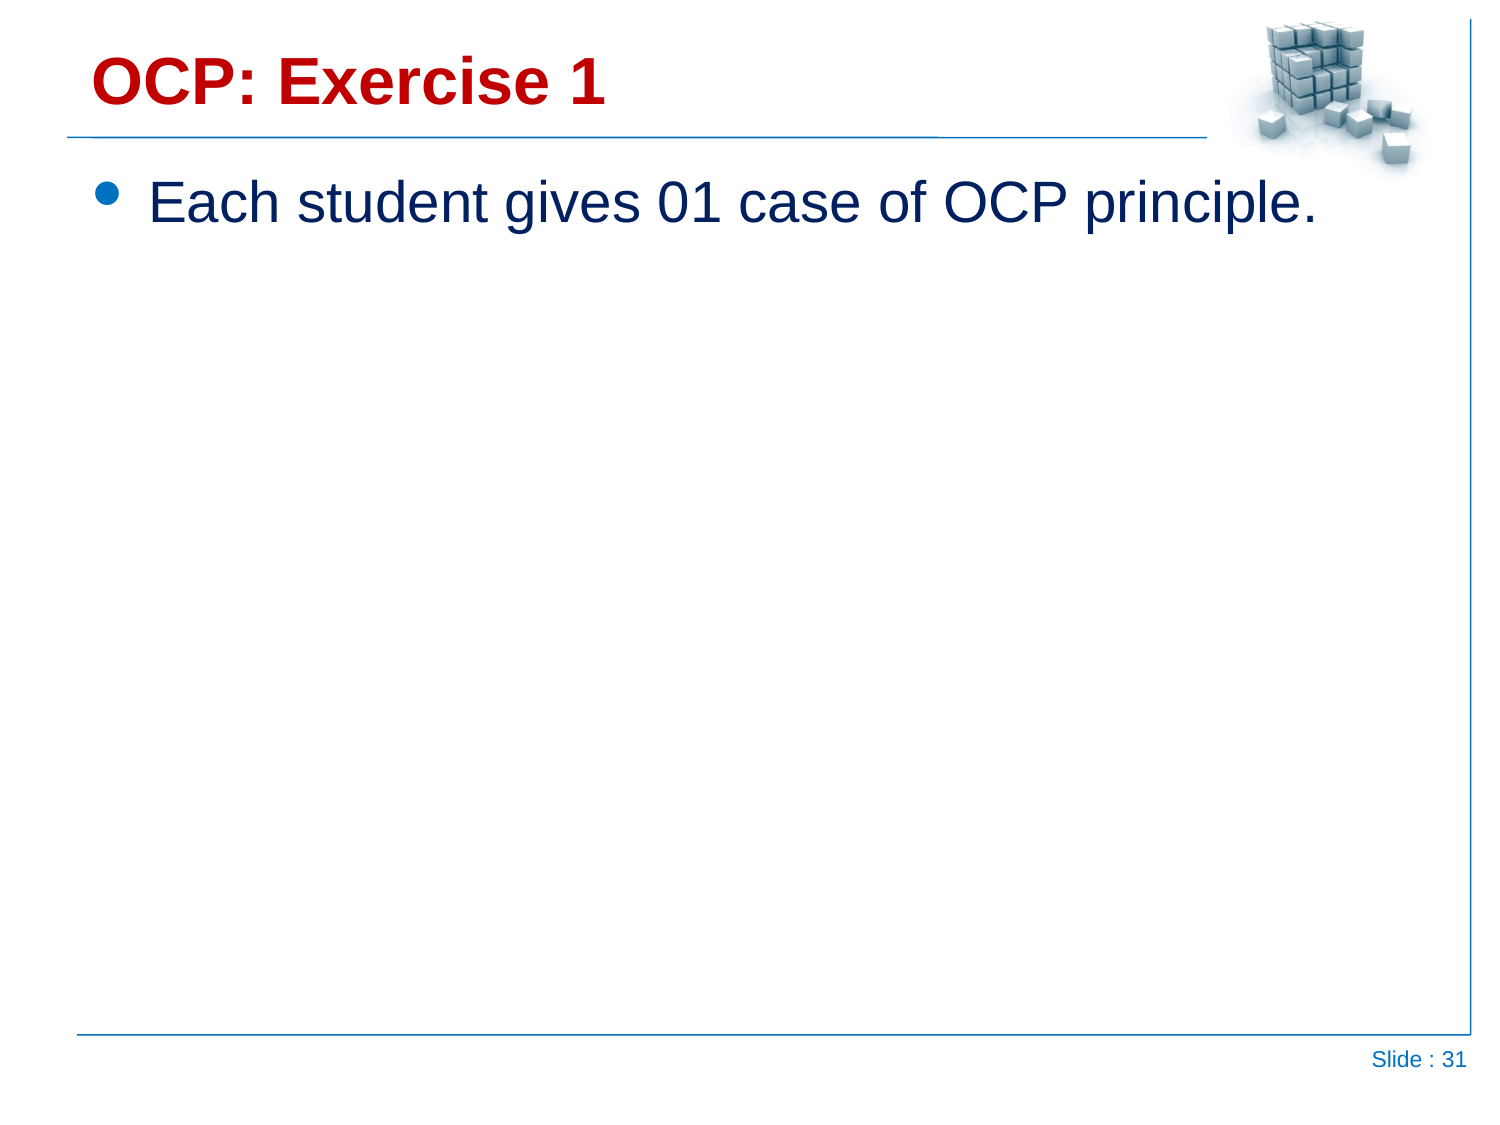

# OCP: Exercise 1
Each student gives 01 case of OCP principle.